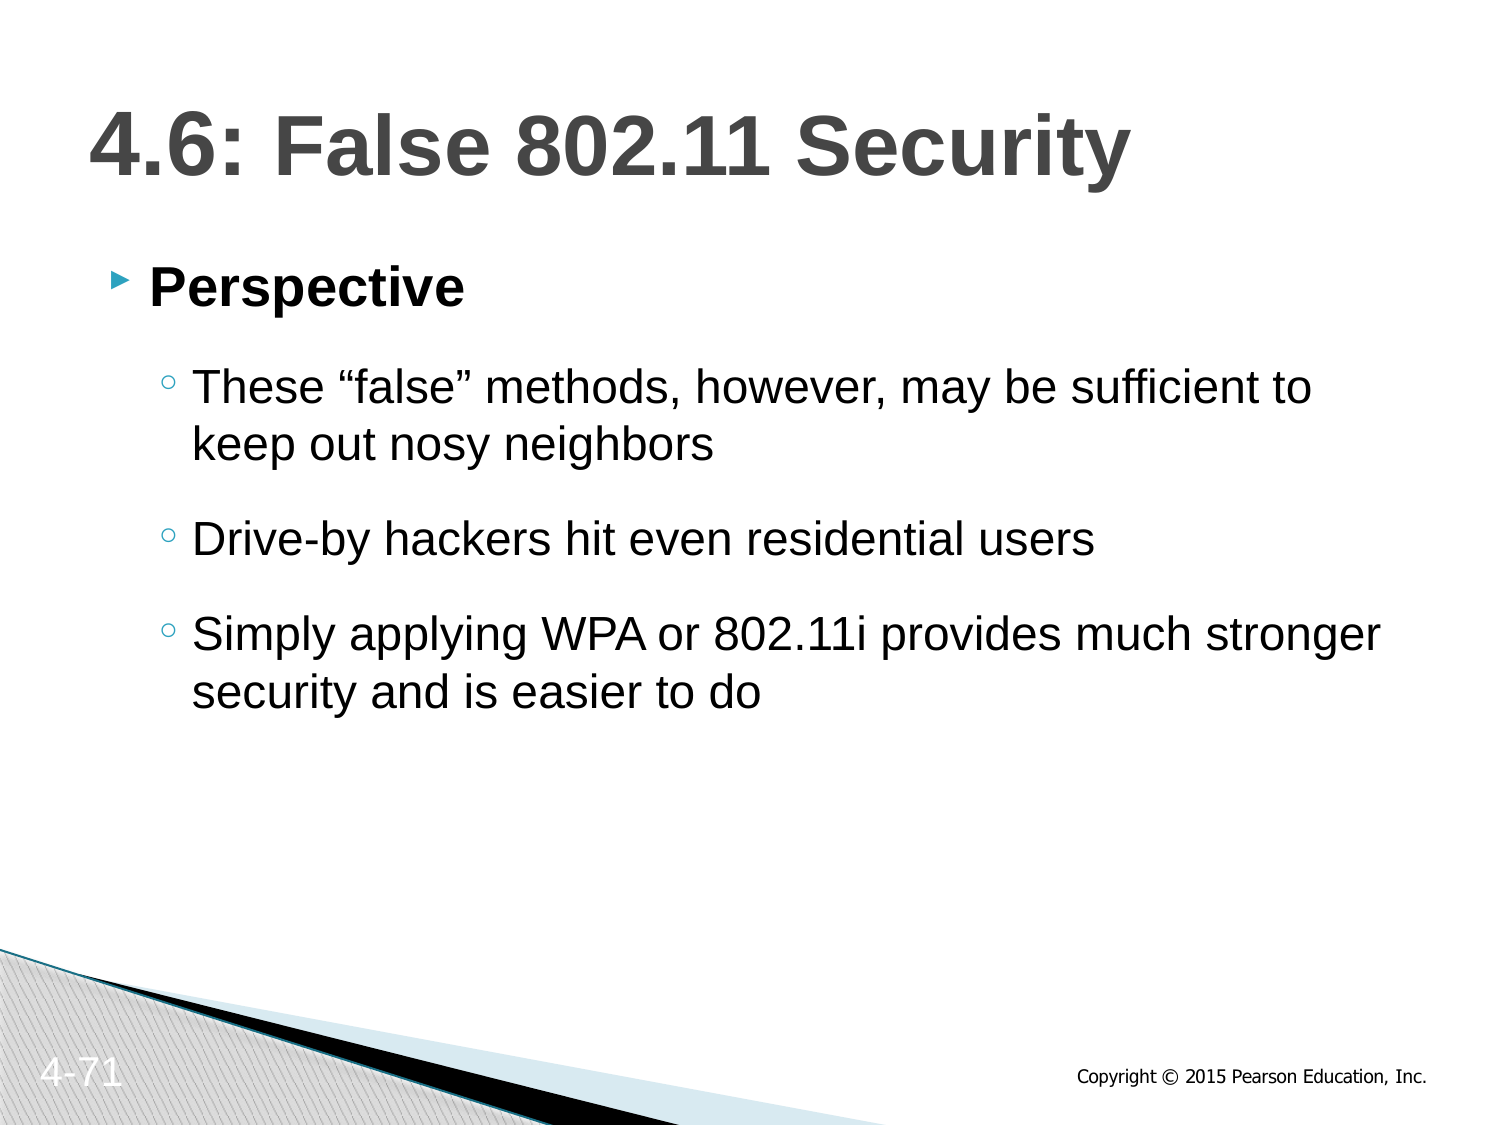

# 4.6: False 802.11 Security
Perspective
These “false” methods, however, may be sufficient to keep out nosy neighbors
Drive-by hackers hit even residential users
Simply applying WPA or 802.11i provides much stronger security and is easier to do

4-71